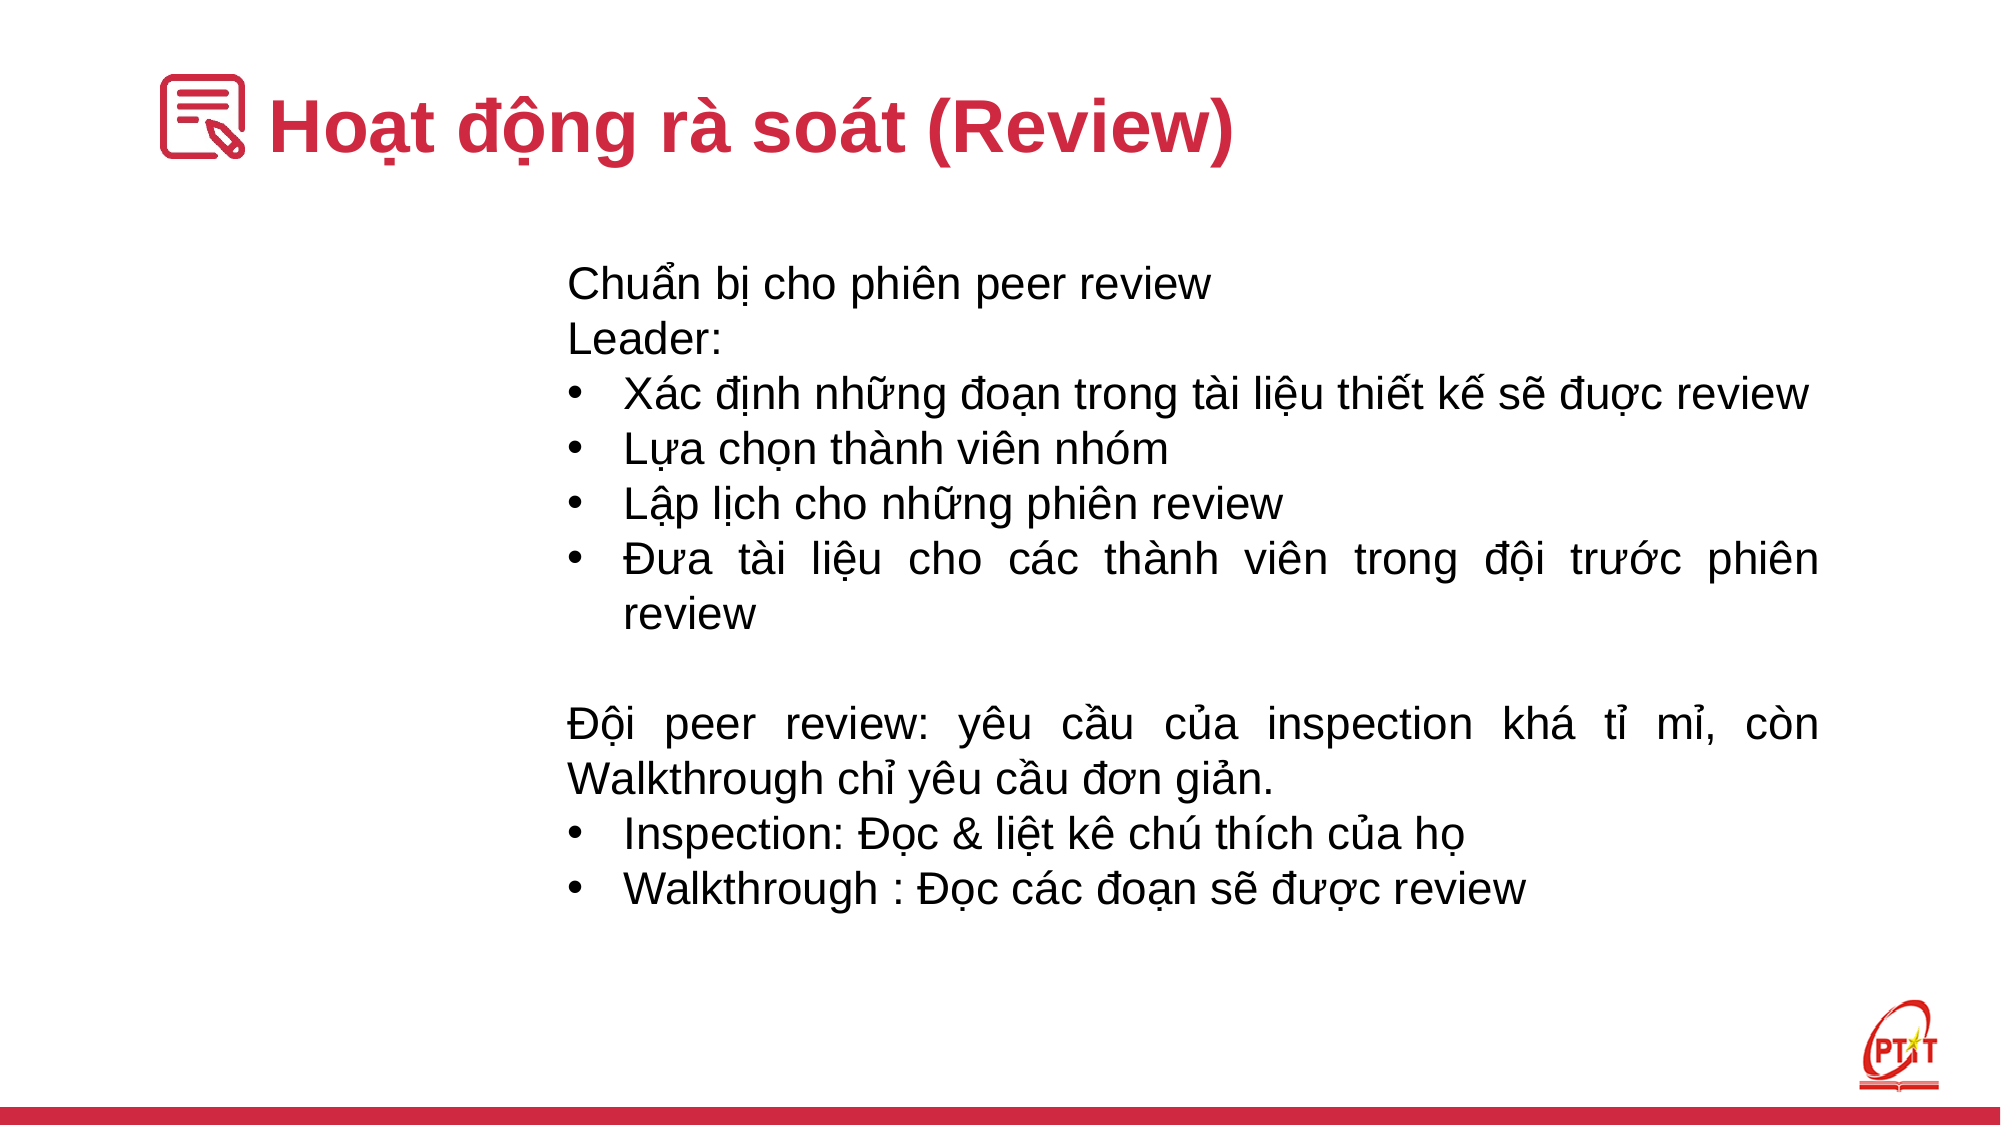

# Hoạt động rà soát (Review)
Chuẩn bị cho phiên peer review
Leader:
Xác định những đoạn trong tài liệu thiết kế sẽ đuợc review
Lựa chọn thành viên nhóm
Lập lịch cho những phiên review
Đưa tài liệu cho các thành viên trong đội trước phiên review

Đội peer review: yêu cầu của inspection khá tỉ mỉ, còn Walkthrough chỉ yêu cầu đơn giản.
Inspection: Đọc & liệt kê chú thích của họ
Walkthrough : Đọc các đoạn sẽ được review